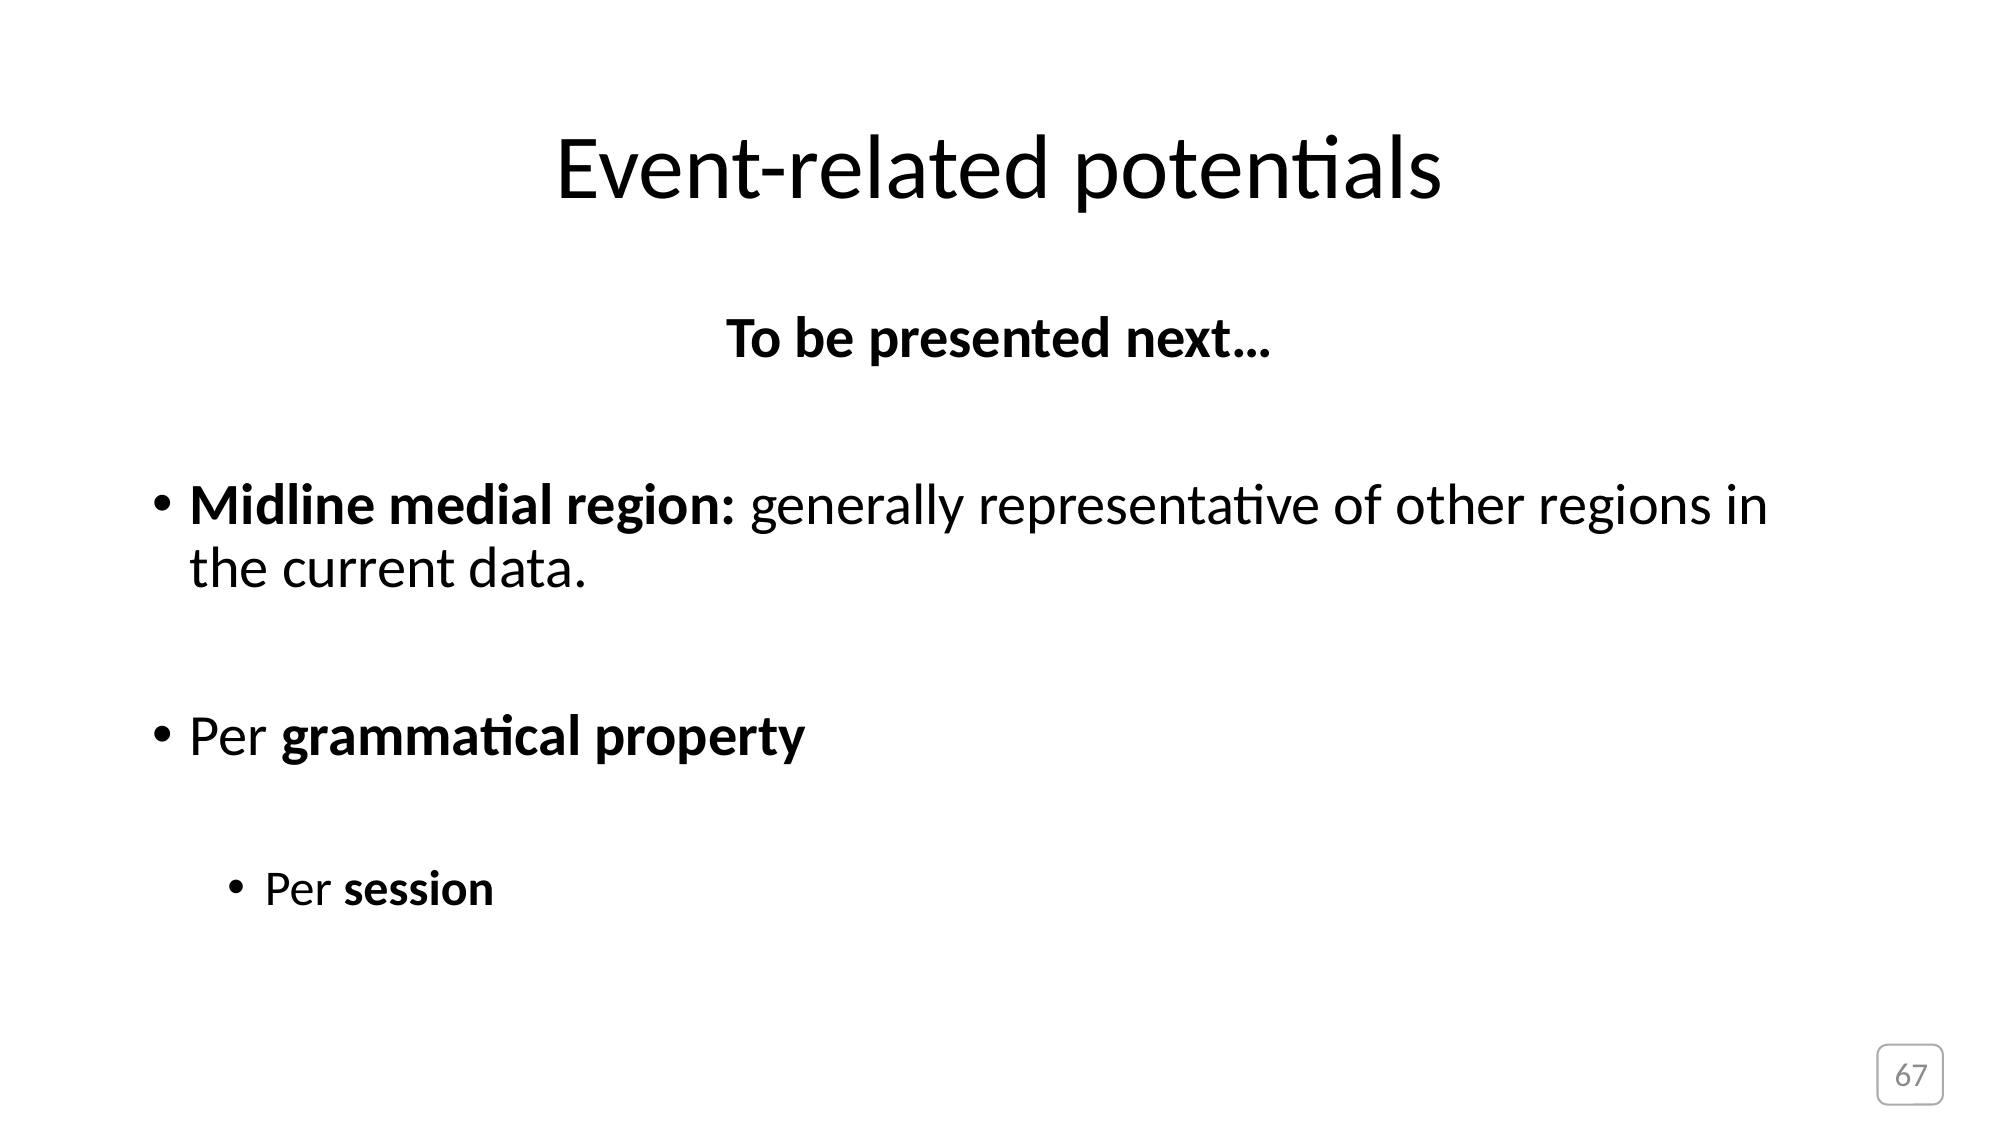

# Event-related potentials
To be presented next…

Midline medial region: generally representative of other regions in the current data.

Per grammatical property

Per session
67